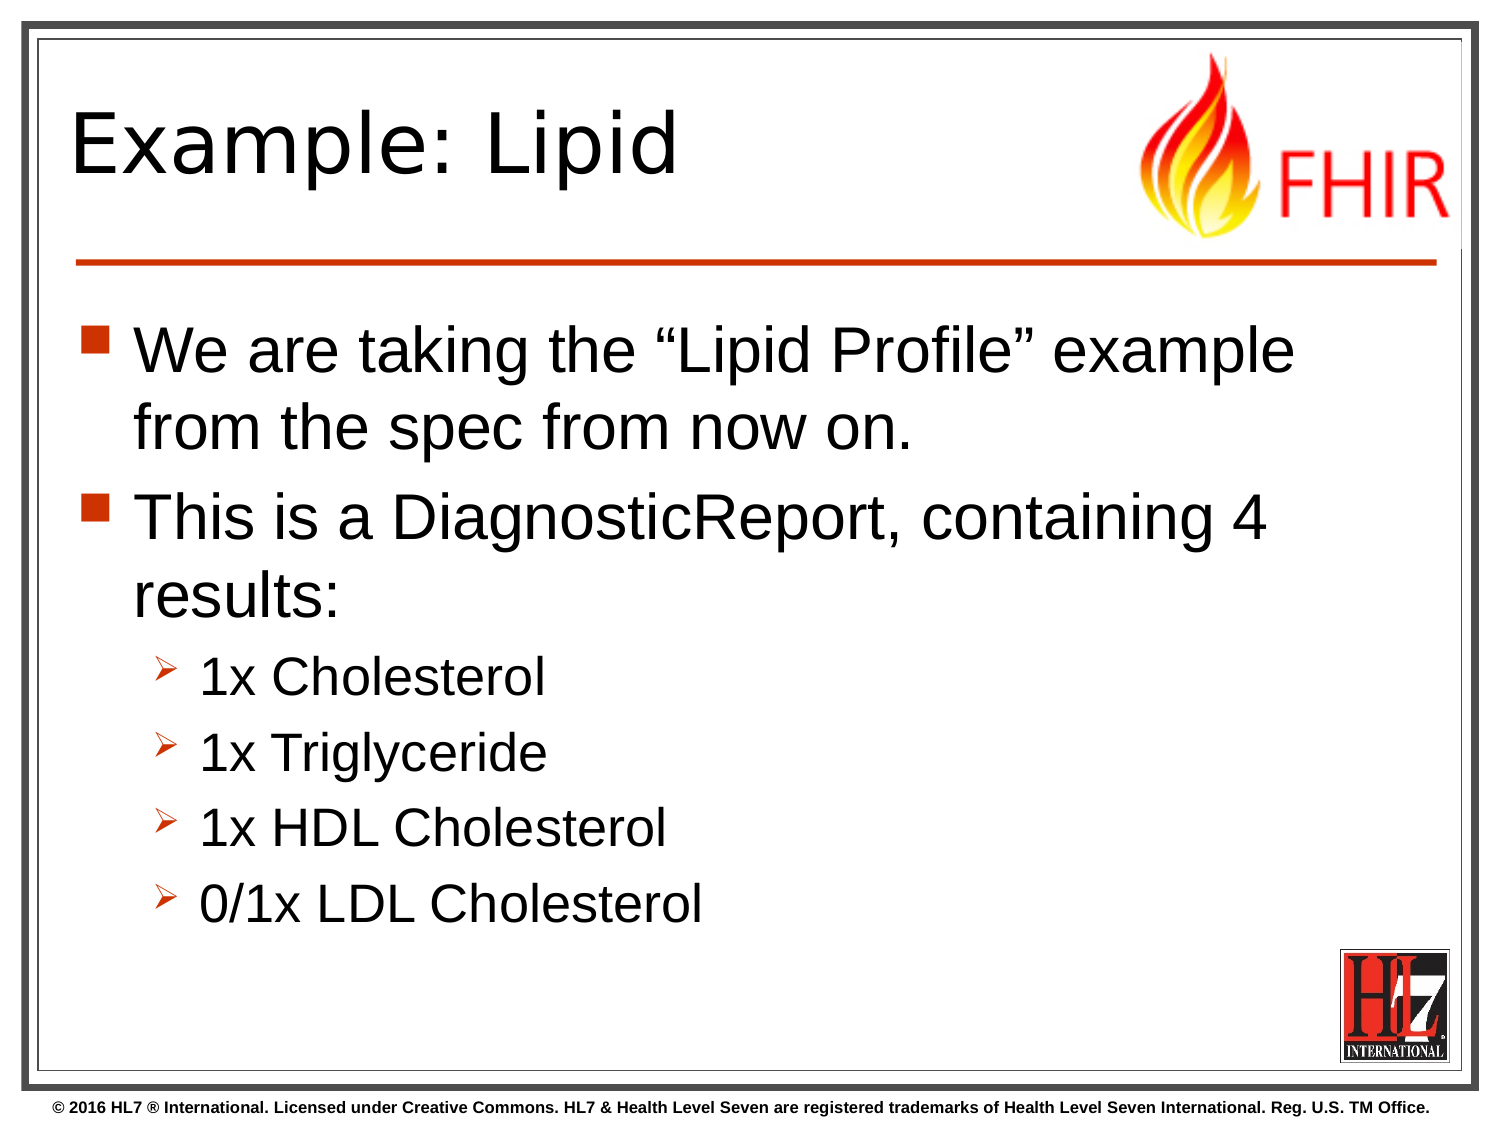

# Example: Lipid
We are taking the “Lipid Profile” example from the spec from now on.
This is a DiagnosticReport, containing 4 results:
1x Cholesterol
1x Triglyceride
1x HDL Cholesterol
0/1x LDL Cholesterol